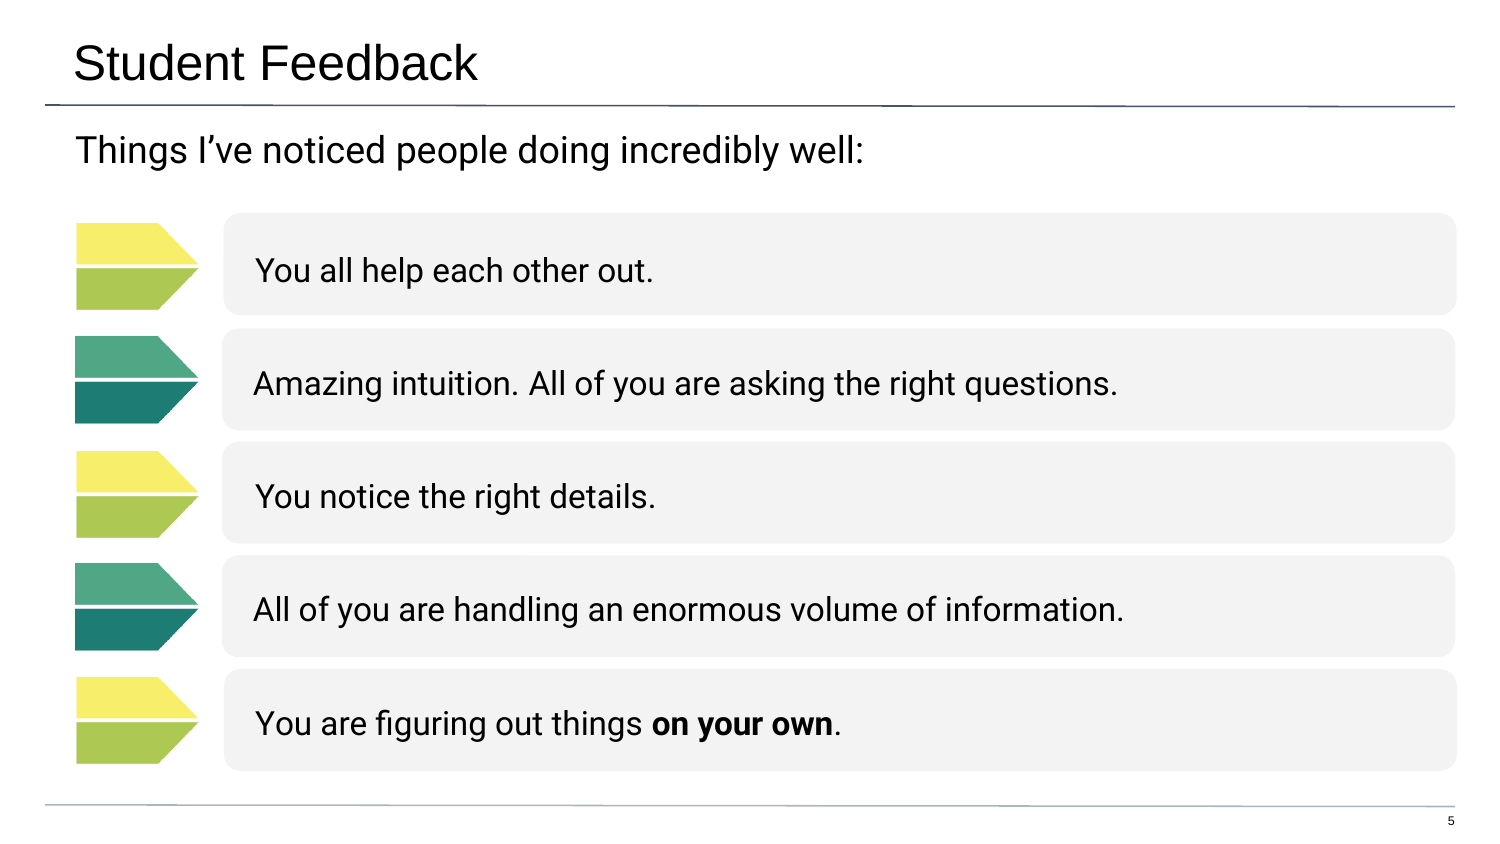

# Student Feedback
Things I’ve noticed people doing incredibly well:
You all help each other out.
Amazing intuition. All of you are asking the right questions.
You notice the right details.
All of you are handling an enormous volume of information.
You are figuring out things on your own.